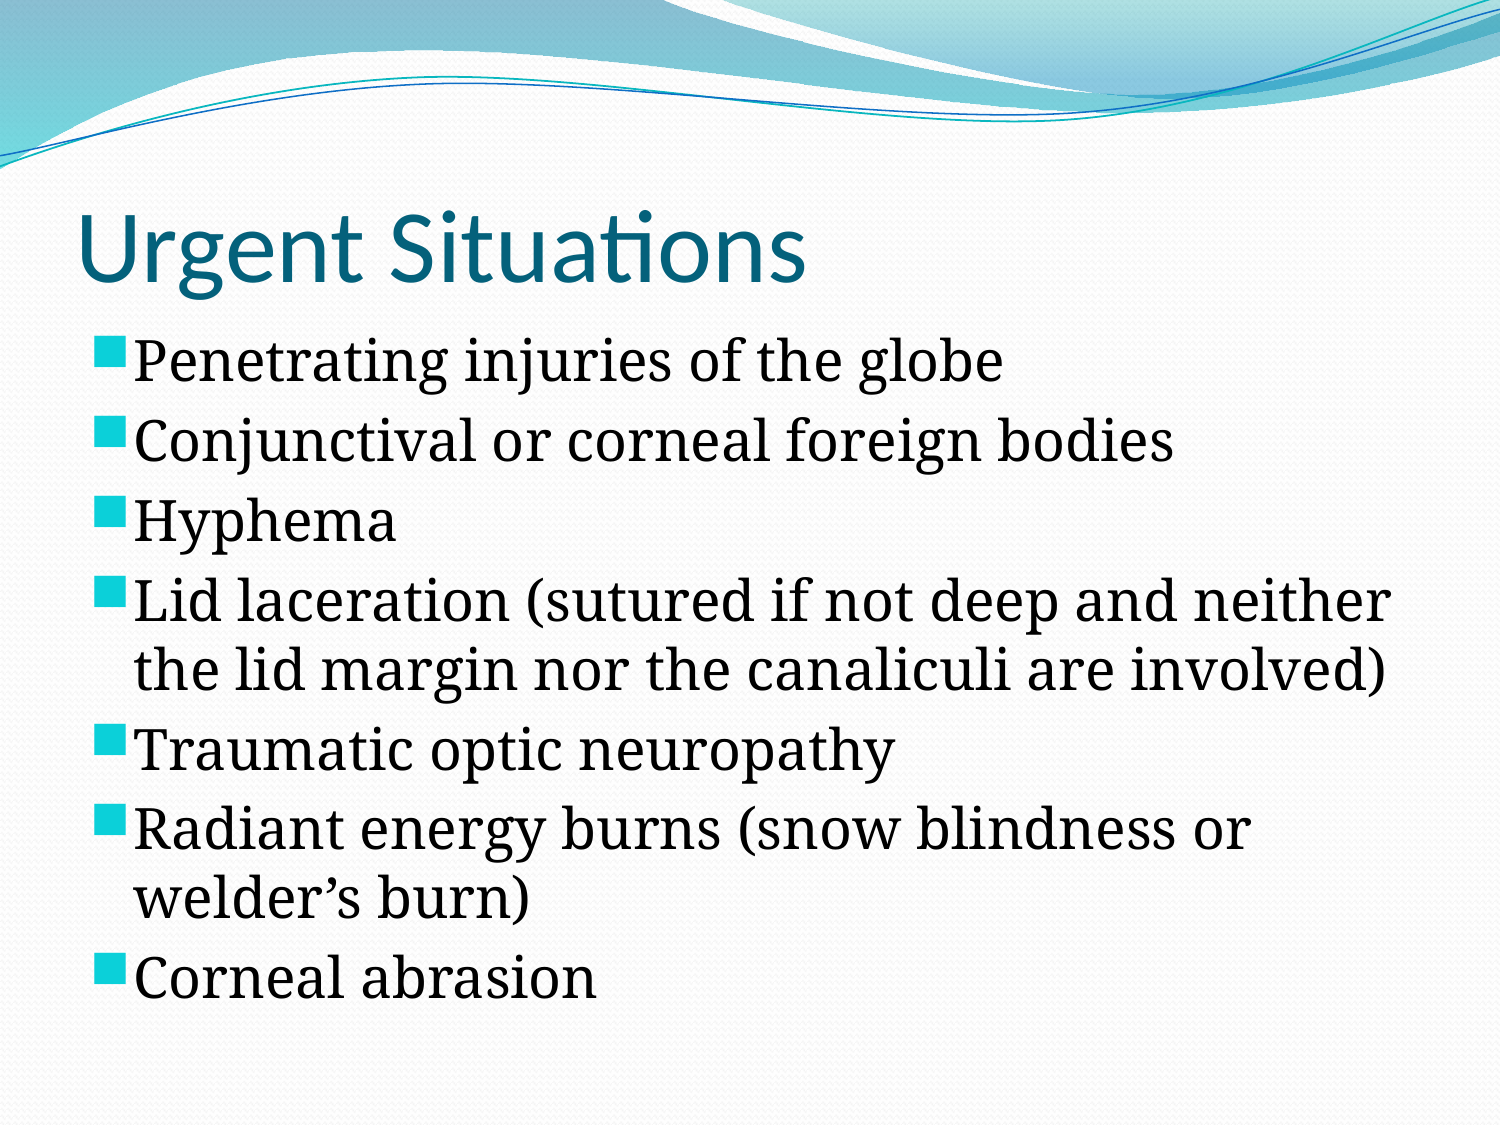

# Urgent Situations
Penetrating injuries of the globe
Conjunctival or corneal foreign bodies
Hyphema
Lid laceration (sutured if not deep and neither the lid margin nor the canaliculi are involved)
Traumatic optic neuropathy
Radiant energy burns (snow blindness or welder’s burn)
Corneal abrasion